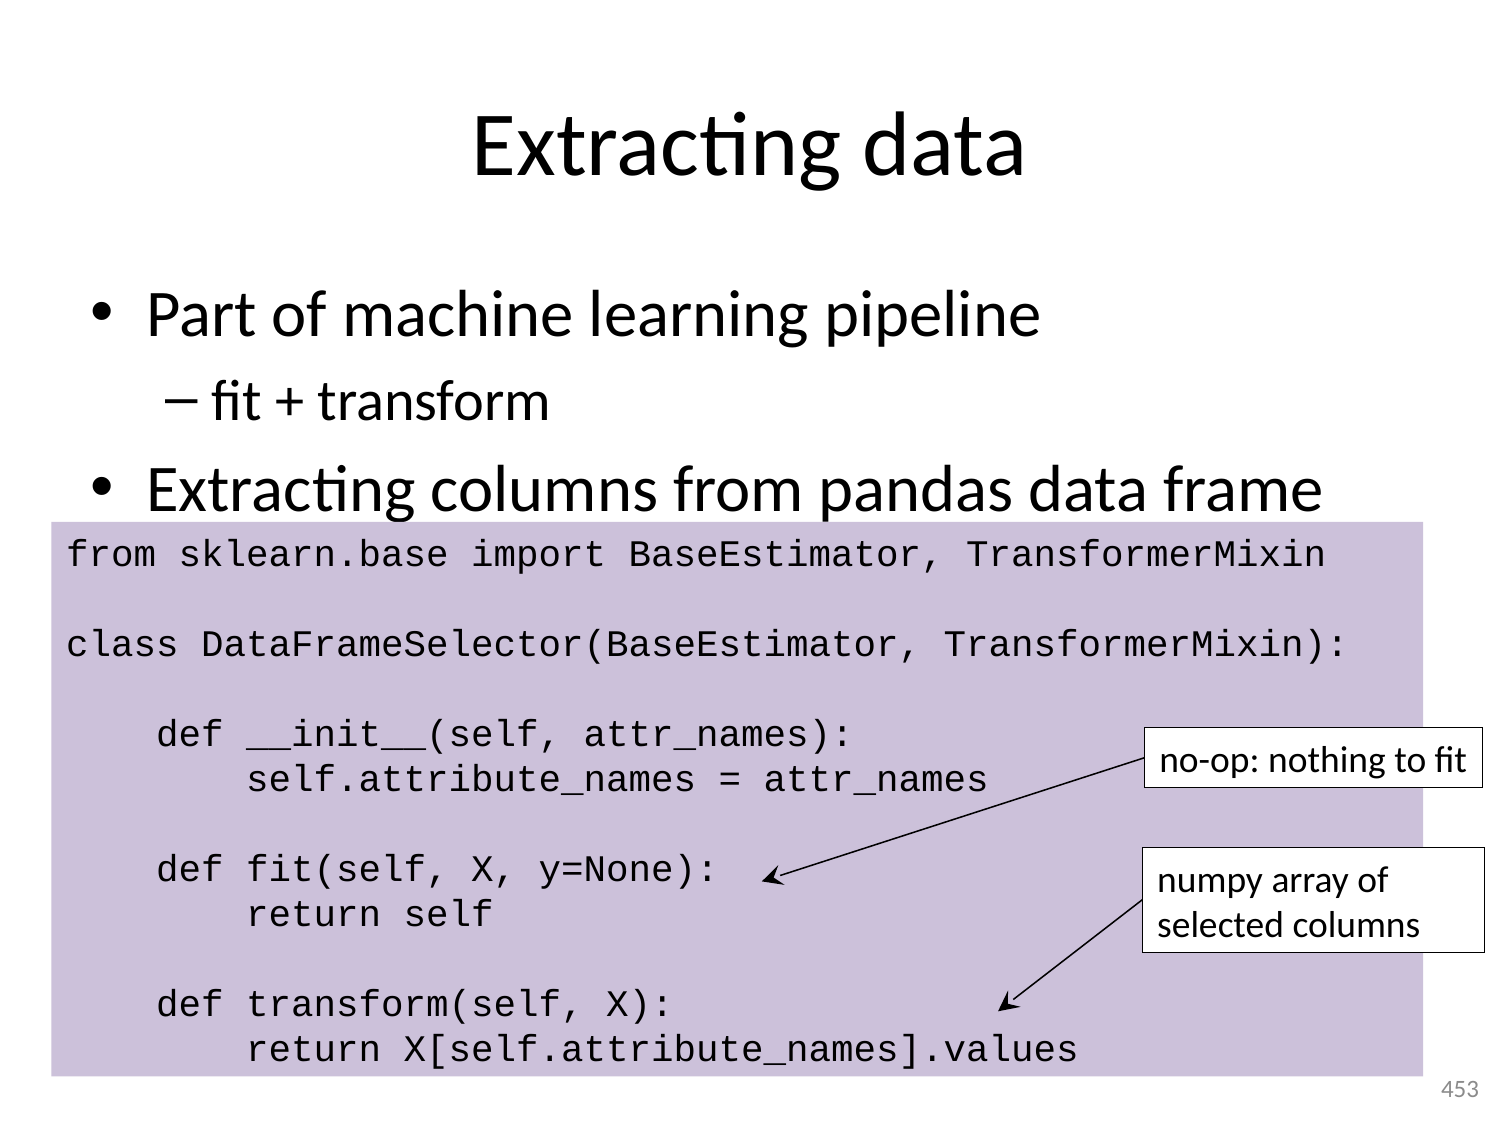

# Extracting data
Part of machine learning pipeline
fit + transform
Extracting columns from pandas data frame
from sklearn.base import BaseEstimator, TransformerMixin

class DataFrameSelector(BaseEstimator, TransformerMixin):

    def __init__(self, attr_names):
        self.attribute_names = attr_names

    def fit(self, X, y=None):
        return self

    def transform(self, X):
        return X[self.attribute_names].values
no-op: nothing to fit
numpy array of
selected columns
453